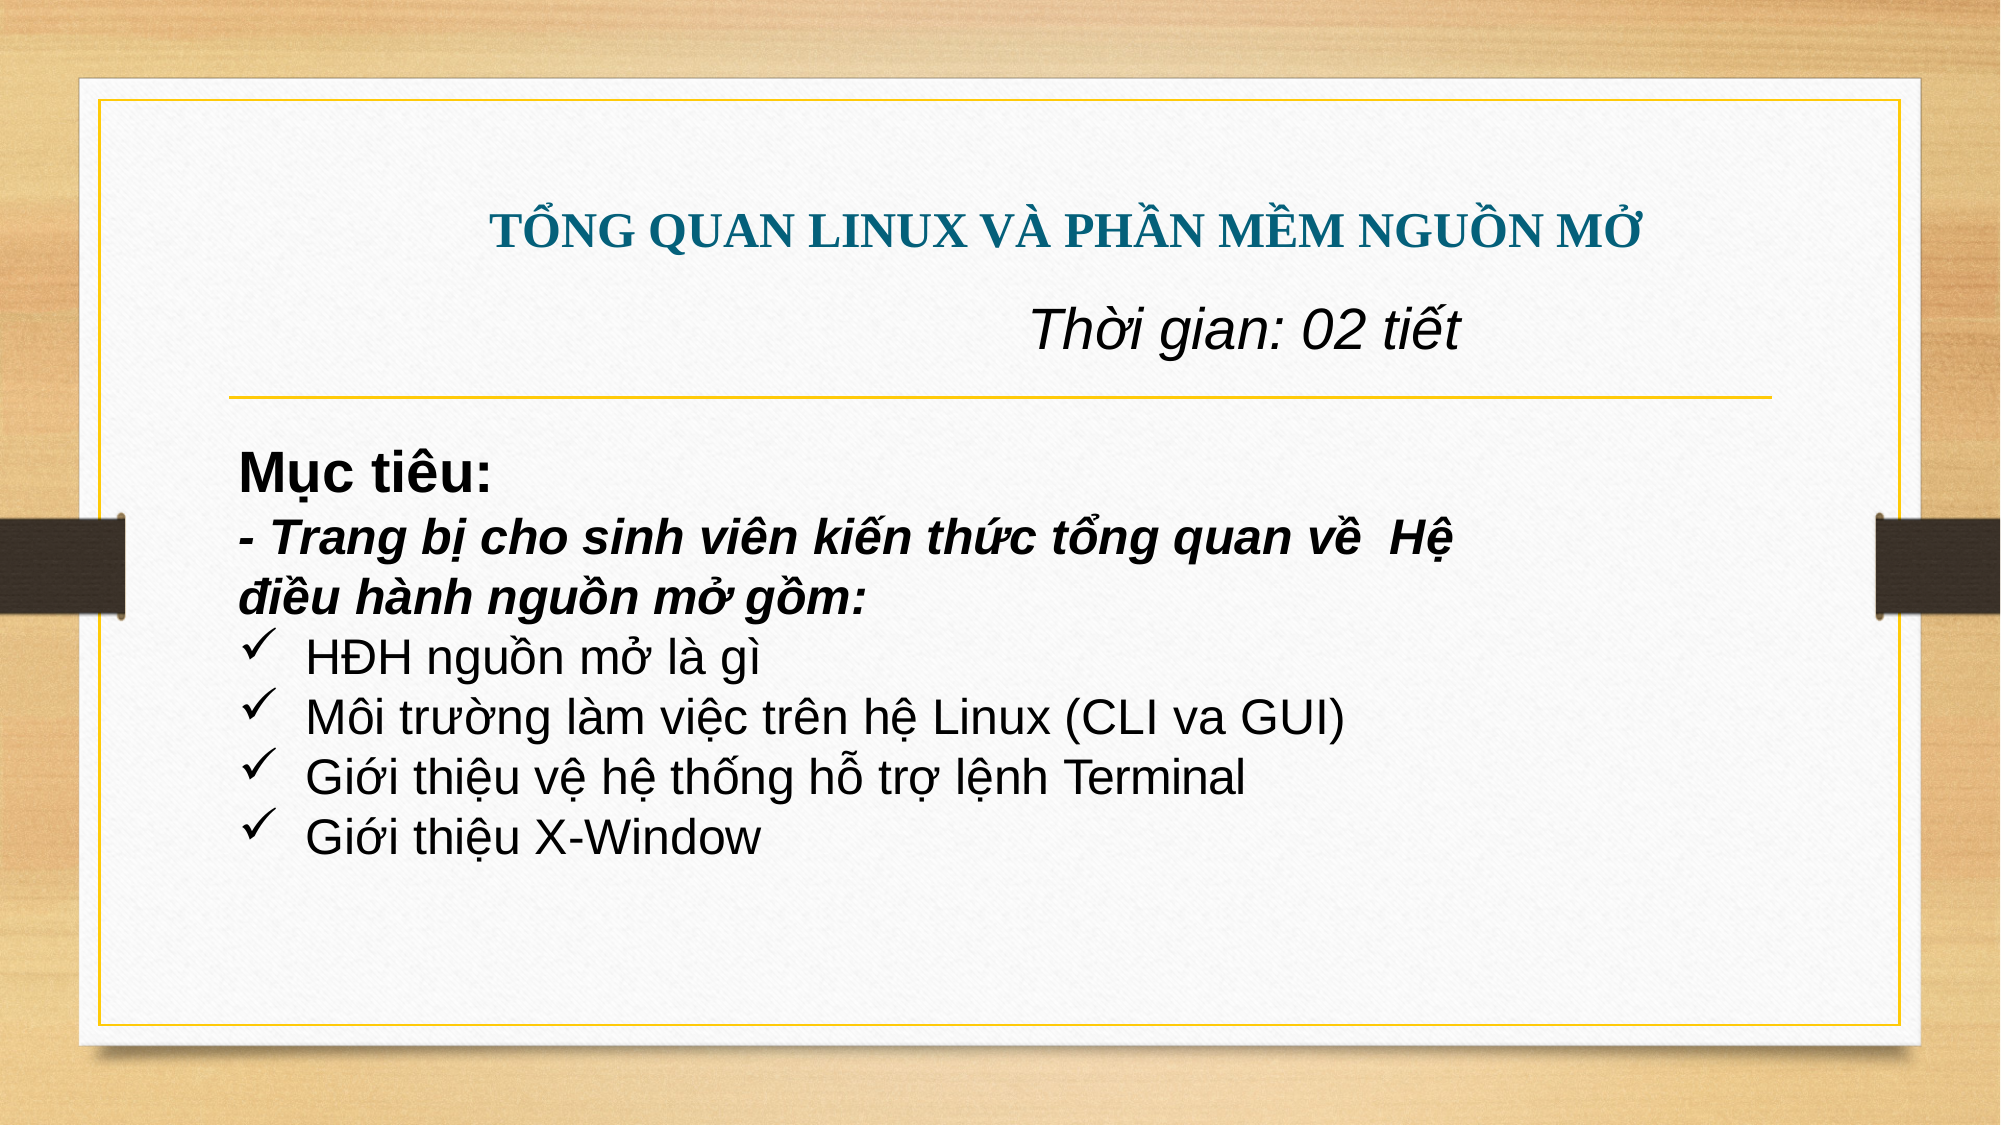

TỔNG QUAN LINUX VÀ PHẦN MỀM NGUỒN MỞ
Thời gian: 02 tiết

Mục tiêu:
- Trang bị cho sinh viên kiến thức tổng quan về	Hệ
điều hành nguồn mở gồm:
HĐH nguồn mở là gì
Môi trường làm việc trên hệ Linux (CLI va GUI)
Giới thiệu vệ hệ thống hỗ trợ lệnh Terminal
Giới thiệu X-Window